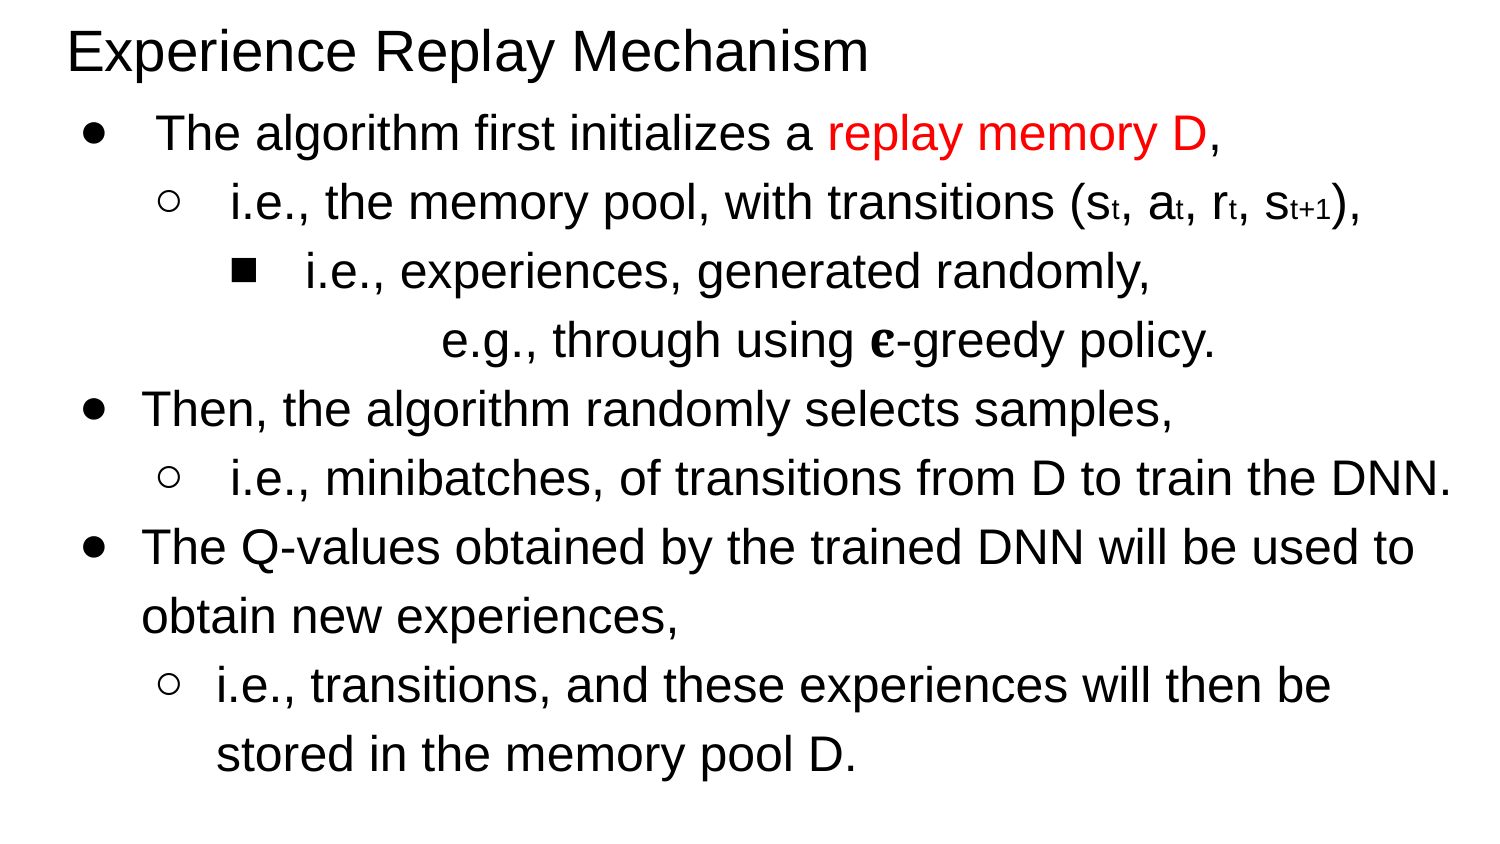

# Experience Replay Mechanism
 The algorithm first initializes a replay memory D,
 i.e., the memory pool, with transitions (st, at, rt, st+1),
 i.e., experiences, generated randomly,
	e.g., through using ϵ-greedy policy.
Then, the algorithm randomly selects samples,
 i.e., minibatches, of transitions from D to train the DNN.
The Q-values obtained by the trained DNN will be used to obtain new experiences,
i.e., transitions, and these experiences will then be stored in the memory pool D.